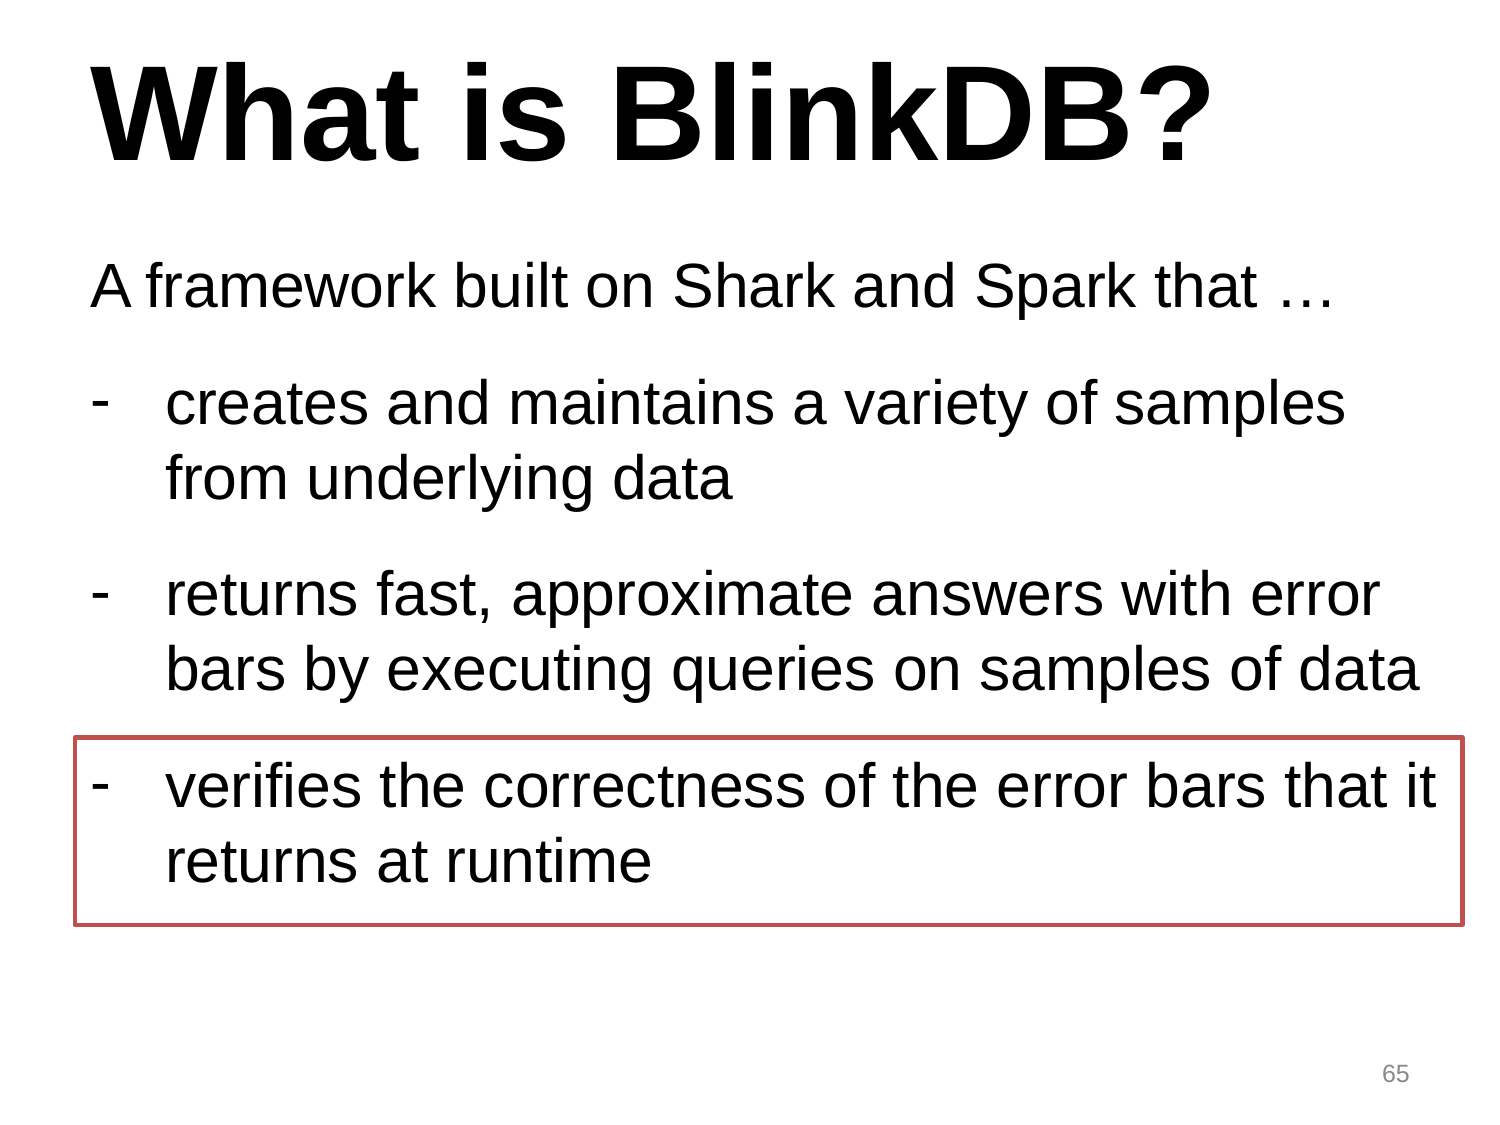

# What is BlinkDB?
A framework built on Shark and Spark that …
creates and maintains a variety of samples from underlying data
returns fast, approximate answers with error bars by executing queries on samples of data
verifies the correctness of the error bars that it returns at runtime

65